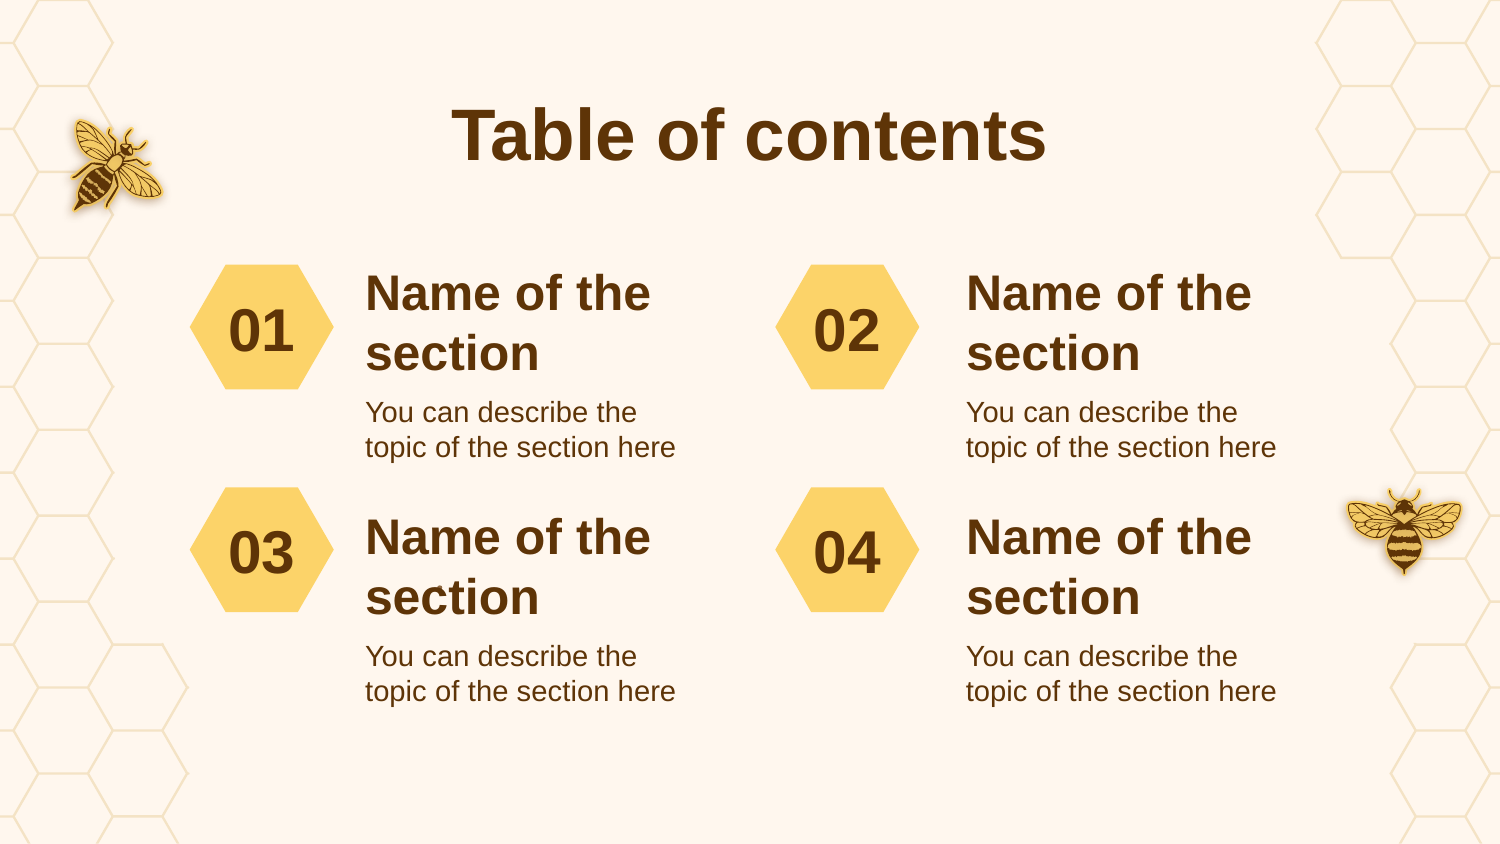

# Table of contents
Name of the section
Name of the section

01
02

You can describe the topic of the section here
You can describe the topic of the section here

Name of the section
Name of the section
03
04
You can describe the topic of the section here
You can describe the topic of the section here